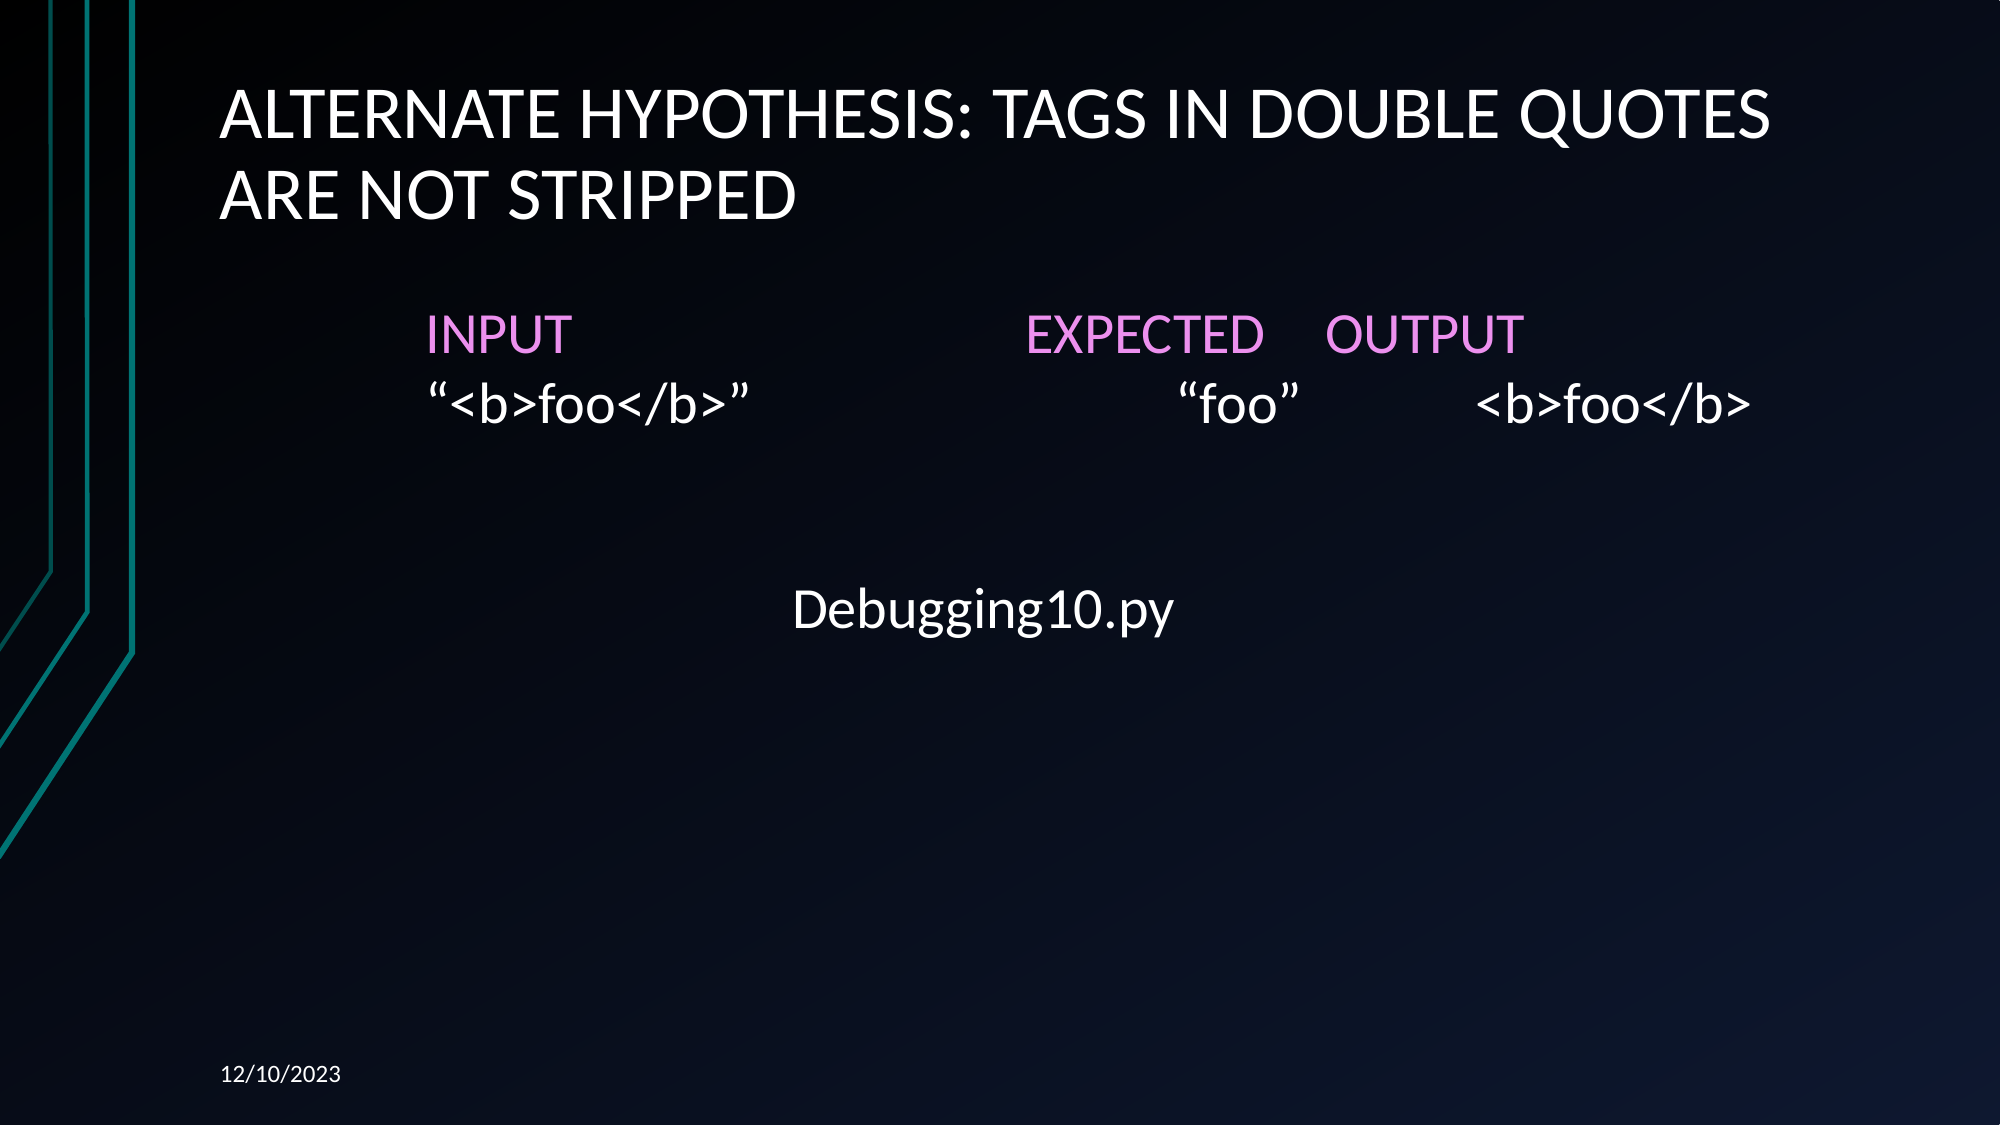

# ALTERNATE HYPOTHESIS: TAGS IN DOUBLE QUOTES ARE NOT STRIPPED
INPUT				EXPECTED	OUTPUT
“<b>foo</b>”			“foo”		<b>foo</b>
Debugging10.py
12/10/2023